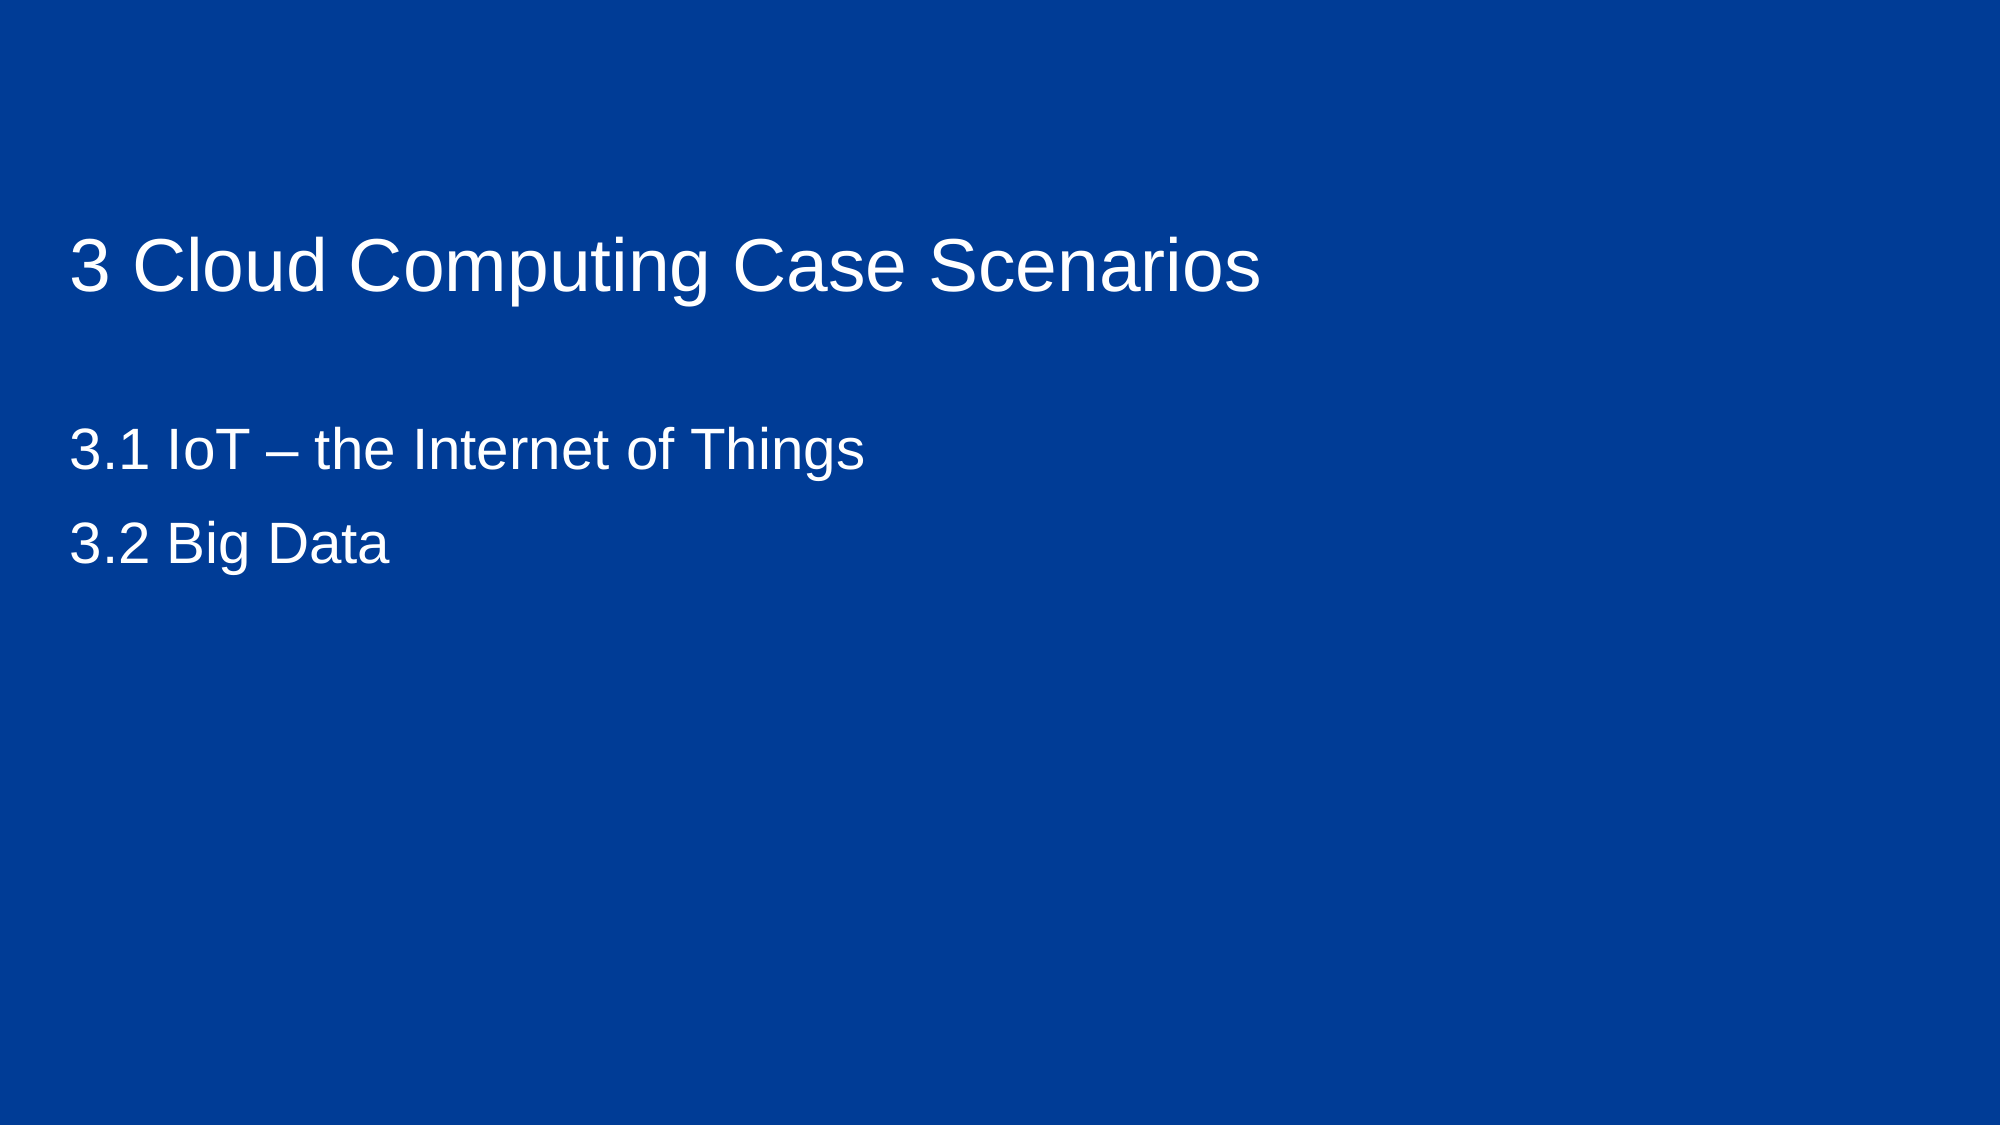

# 3 Cloud Computing Case Scenarios
3.1 IoT – the Internet of Things
3.2 Big Data